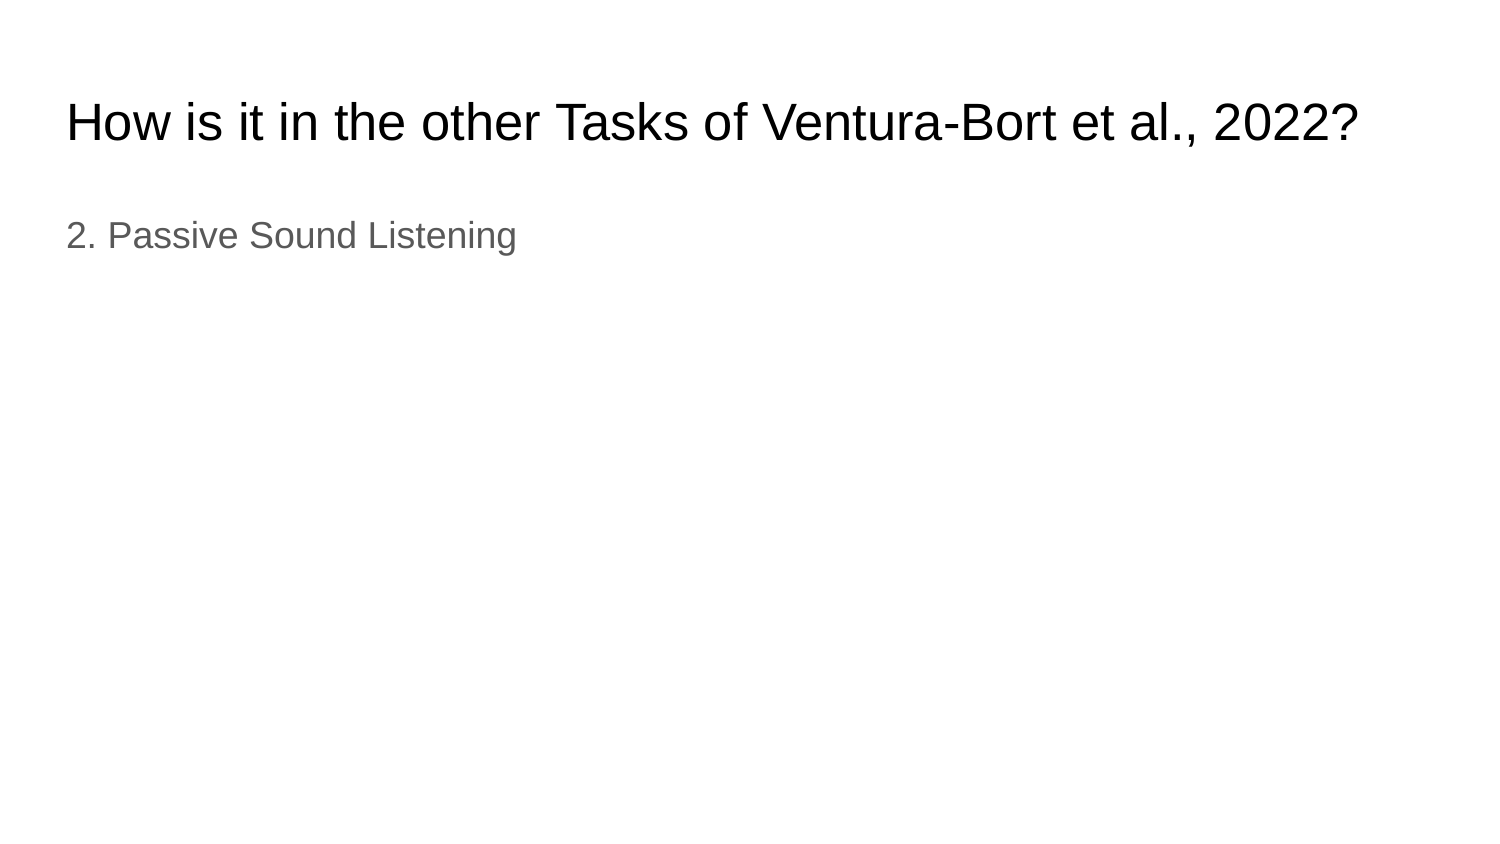

# How is it in the other Tasks of Ventura-Bort et al., 2022?
2. Passive Sound Listening